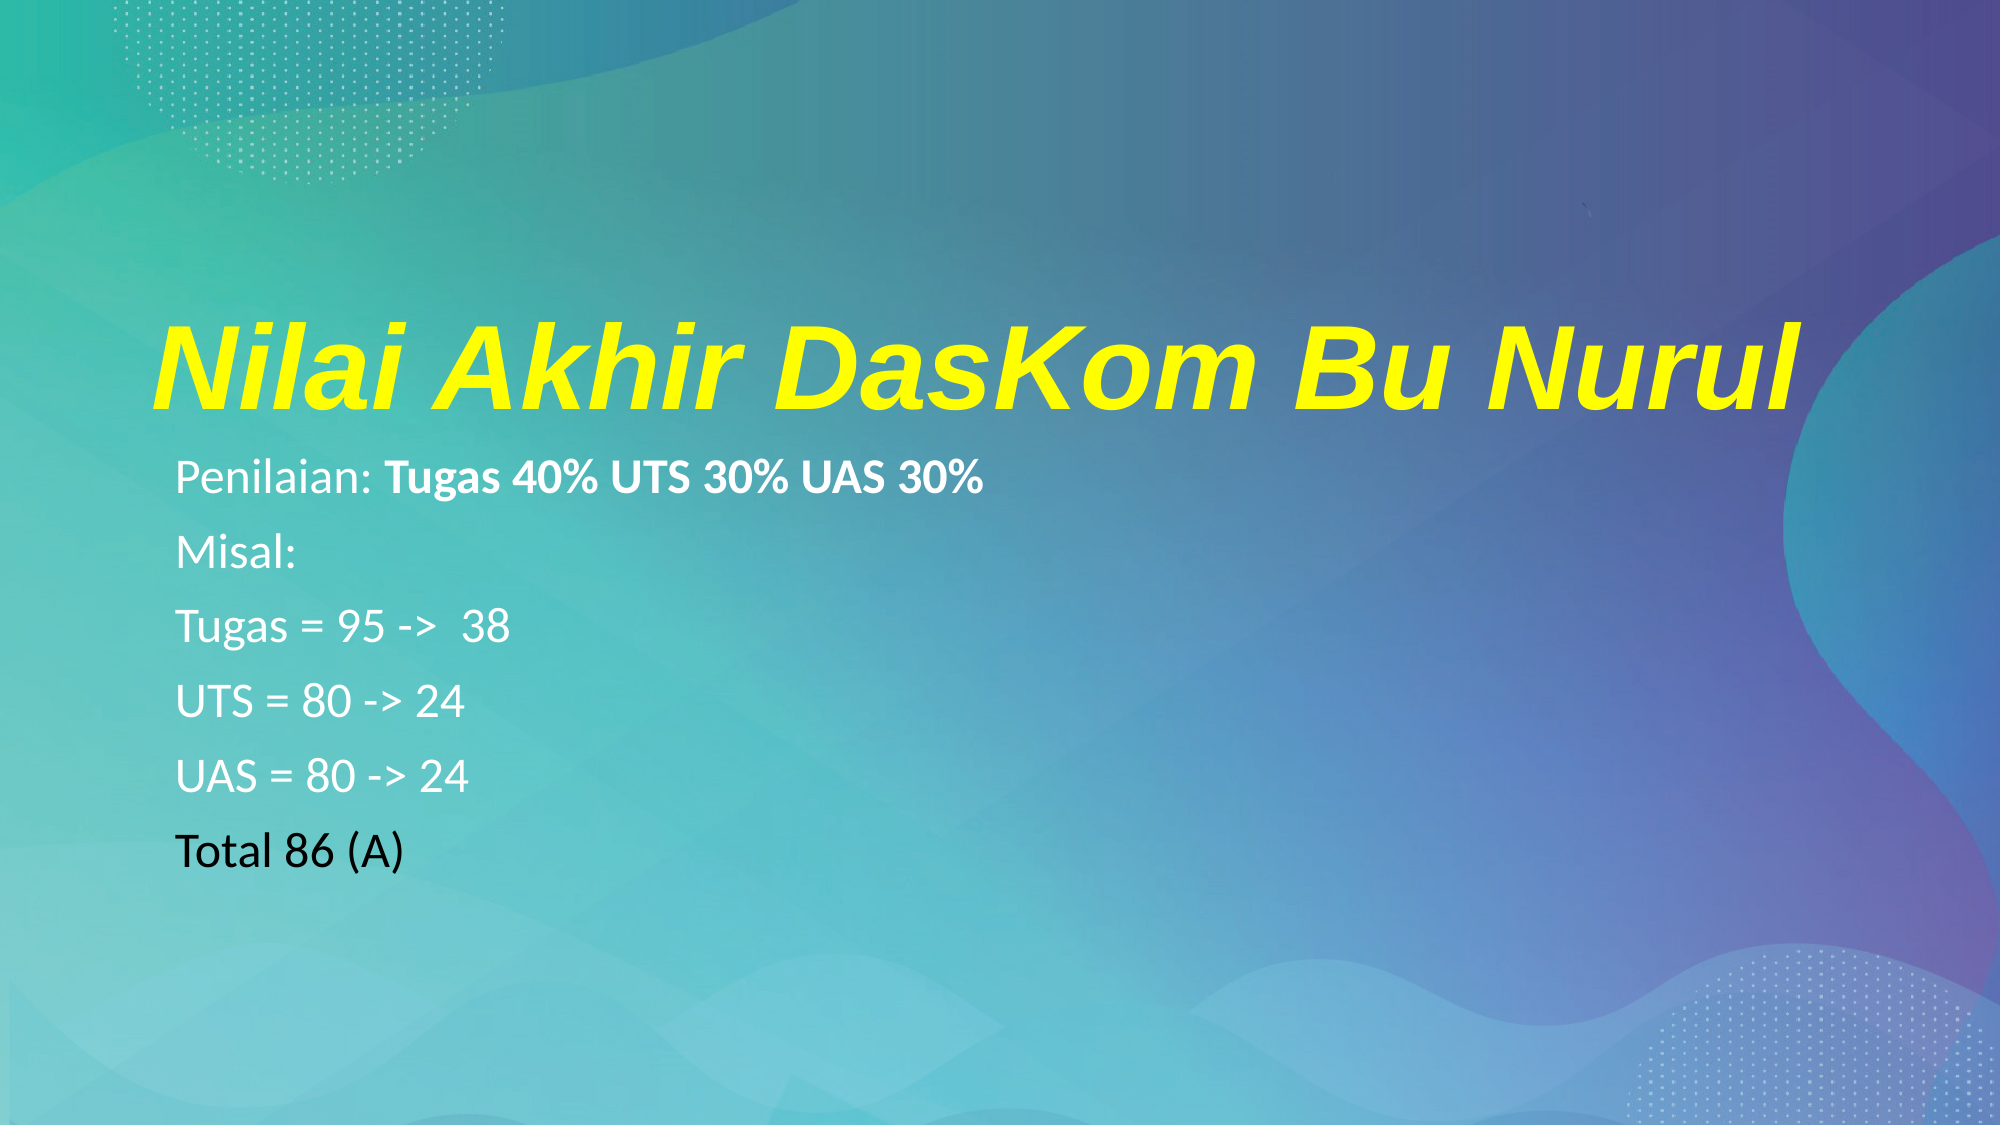

# Nilai Akhir DasKom Bu Nurul
Penilaian: Tugas 40% UTS 30% UAS 30%
Misal:
Tugas = 95 ->  38
UTS = 80 -> 24
UAS = 80 -> 24
Total 86 (A)